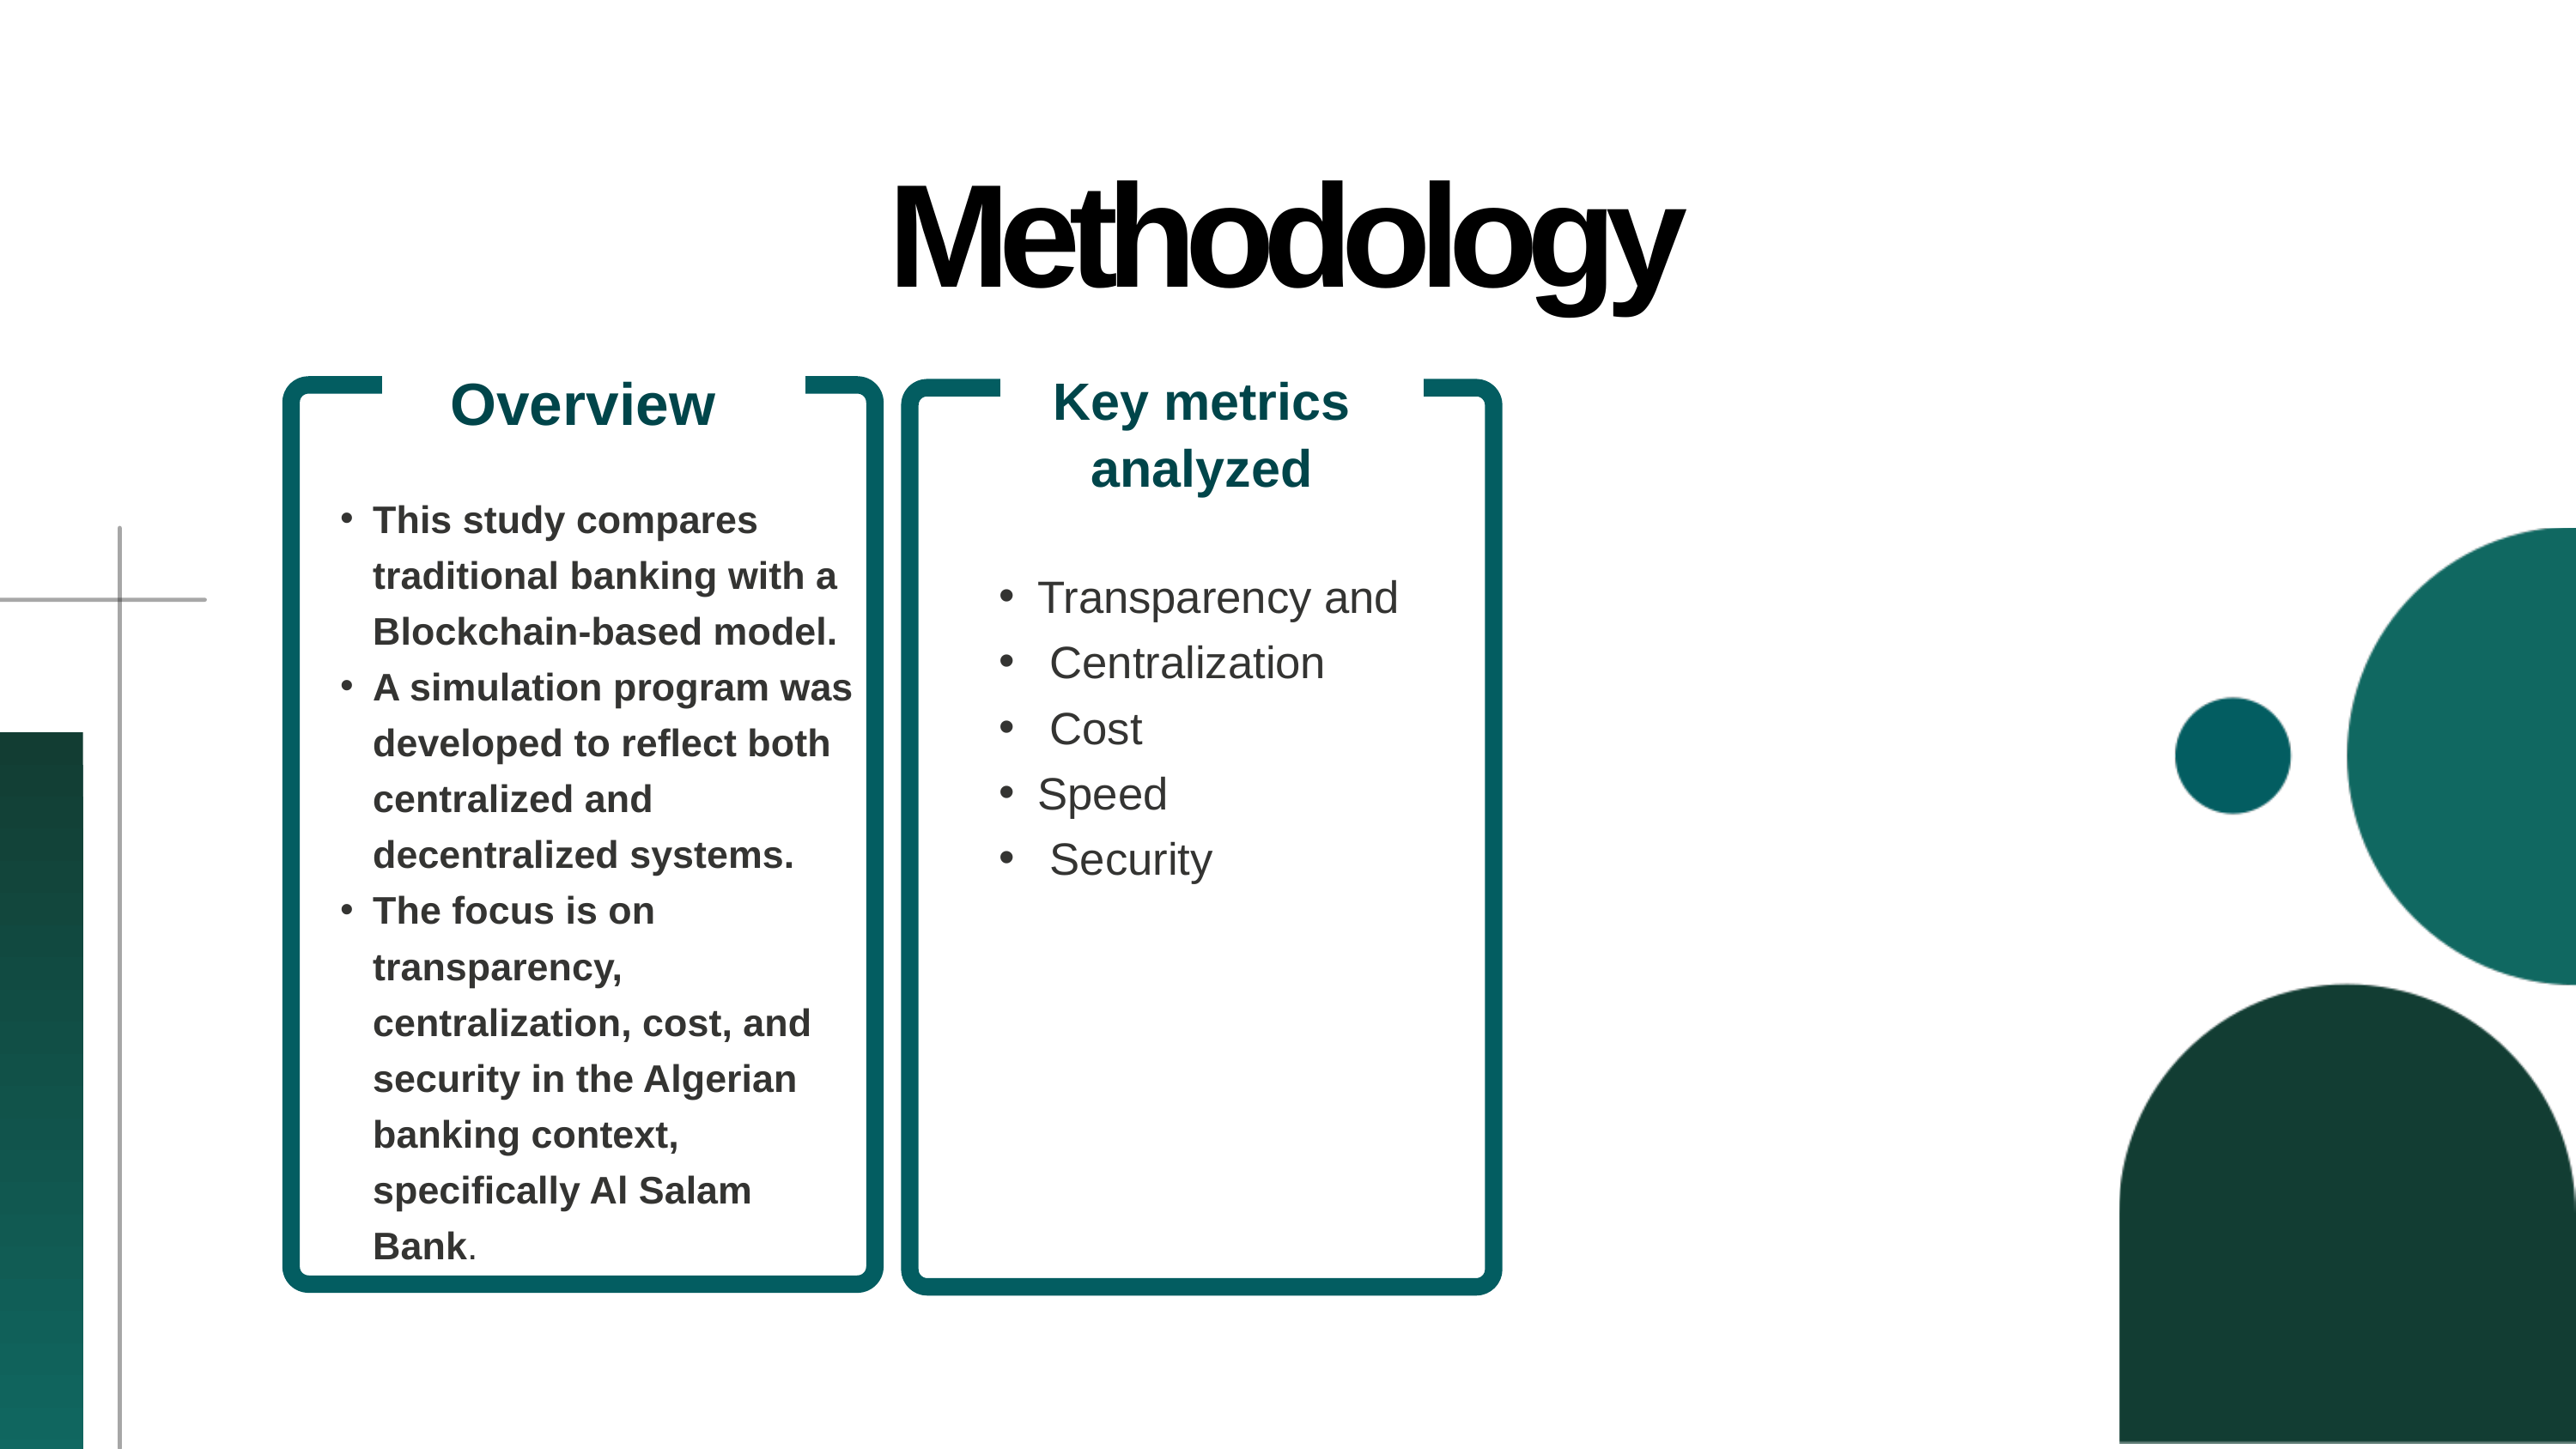

Methodology

Overview

This study compares traditional banking with a Blockchain-based model.
A simulation program was developed to reflect both centralized and decentralized systems.
The focus is on transparency, centralization, cost, and security in the Algerian banking context, specifically Al Salam Bank.

Key metrics analyzed

Transparency and
 Centralization
 Cost
Speed
 Security